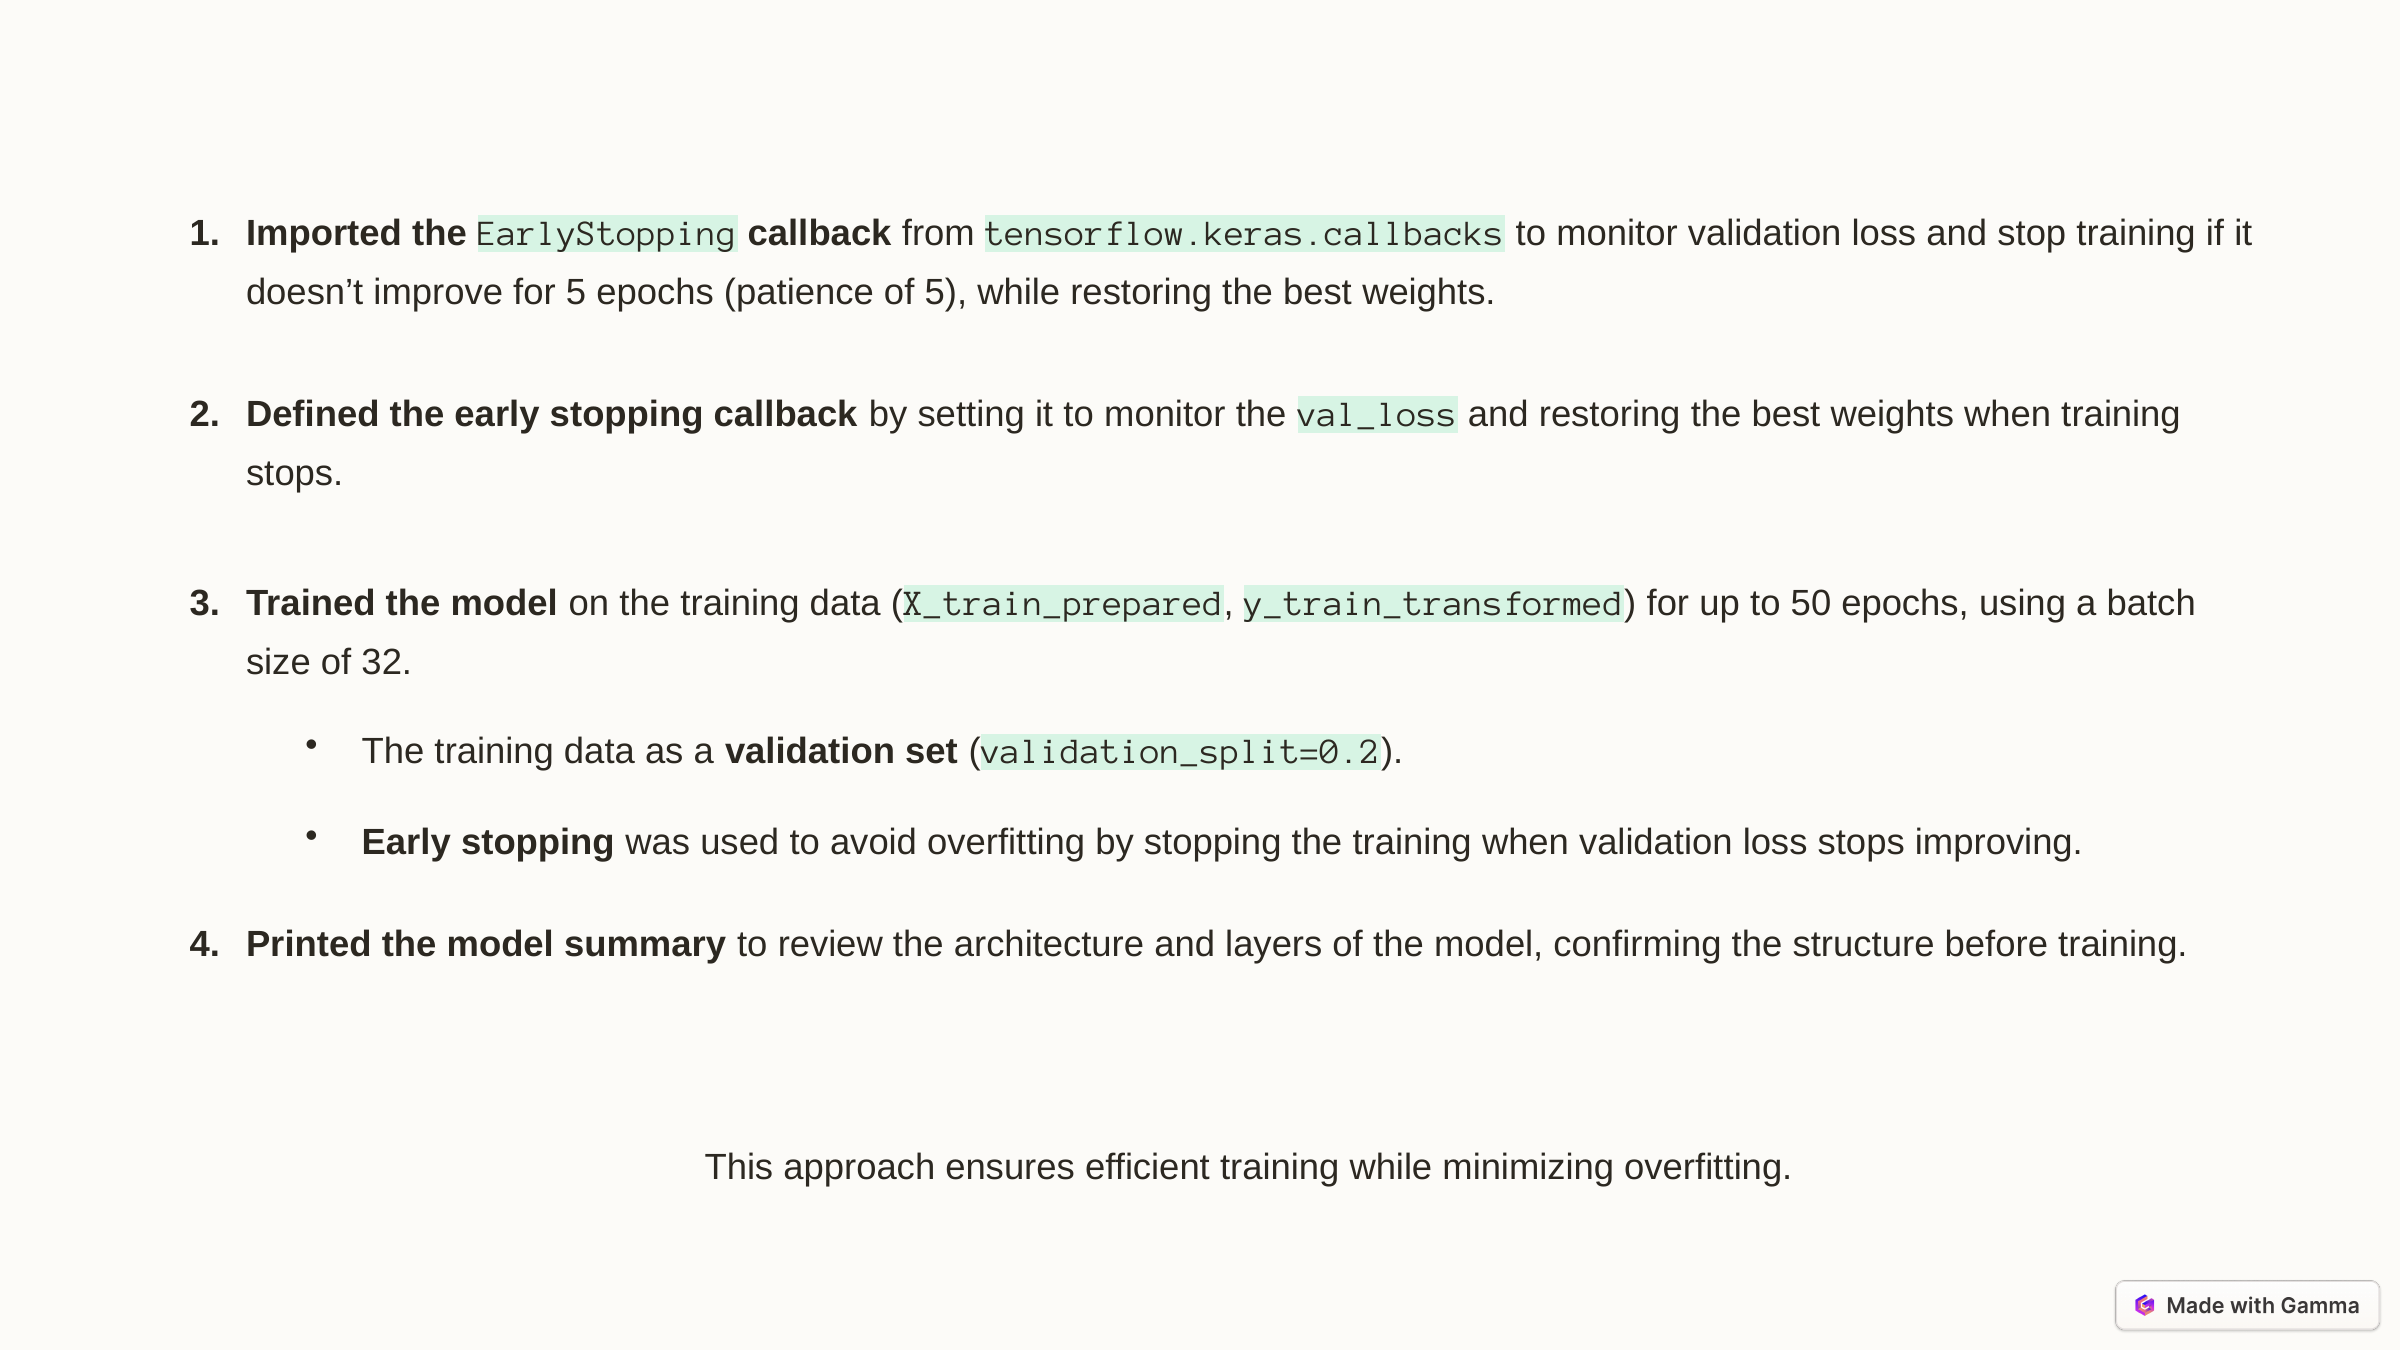

Imported the EarlyStopping callback from tensorflow.keras.callbacks to monitor validation loss and stop training if it doesn’t improve for 5 epochs (patience of 5), while restoring the best weights.
Defined the early stopping callback by setting it to monitor the val_loss and restoring the best weights when training stops.
Trained the model on the training data (X_train_prepared, y_train_transformed) for up to 50 epochs, using a batch size of 32.
The training data as a validation set (validation_split=0.2).
Early stopping was used to avoid overfitting by stopping the training when validation loss stops improving.
Printed the model summary to review the architecture and layers of the model, confirming the structure before training.
This approach ensures efficient training while minimizing overfitting.